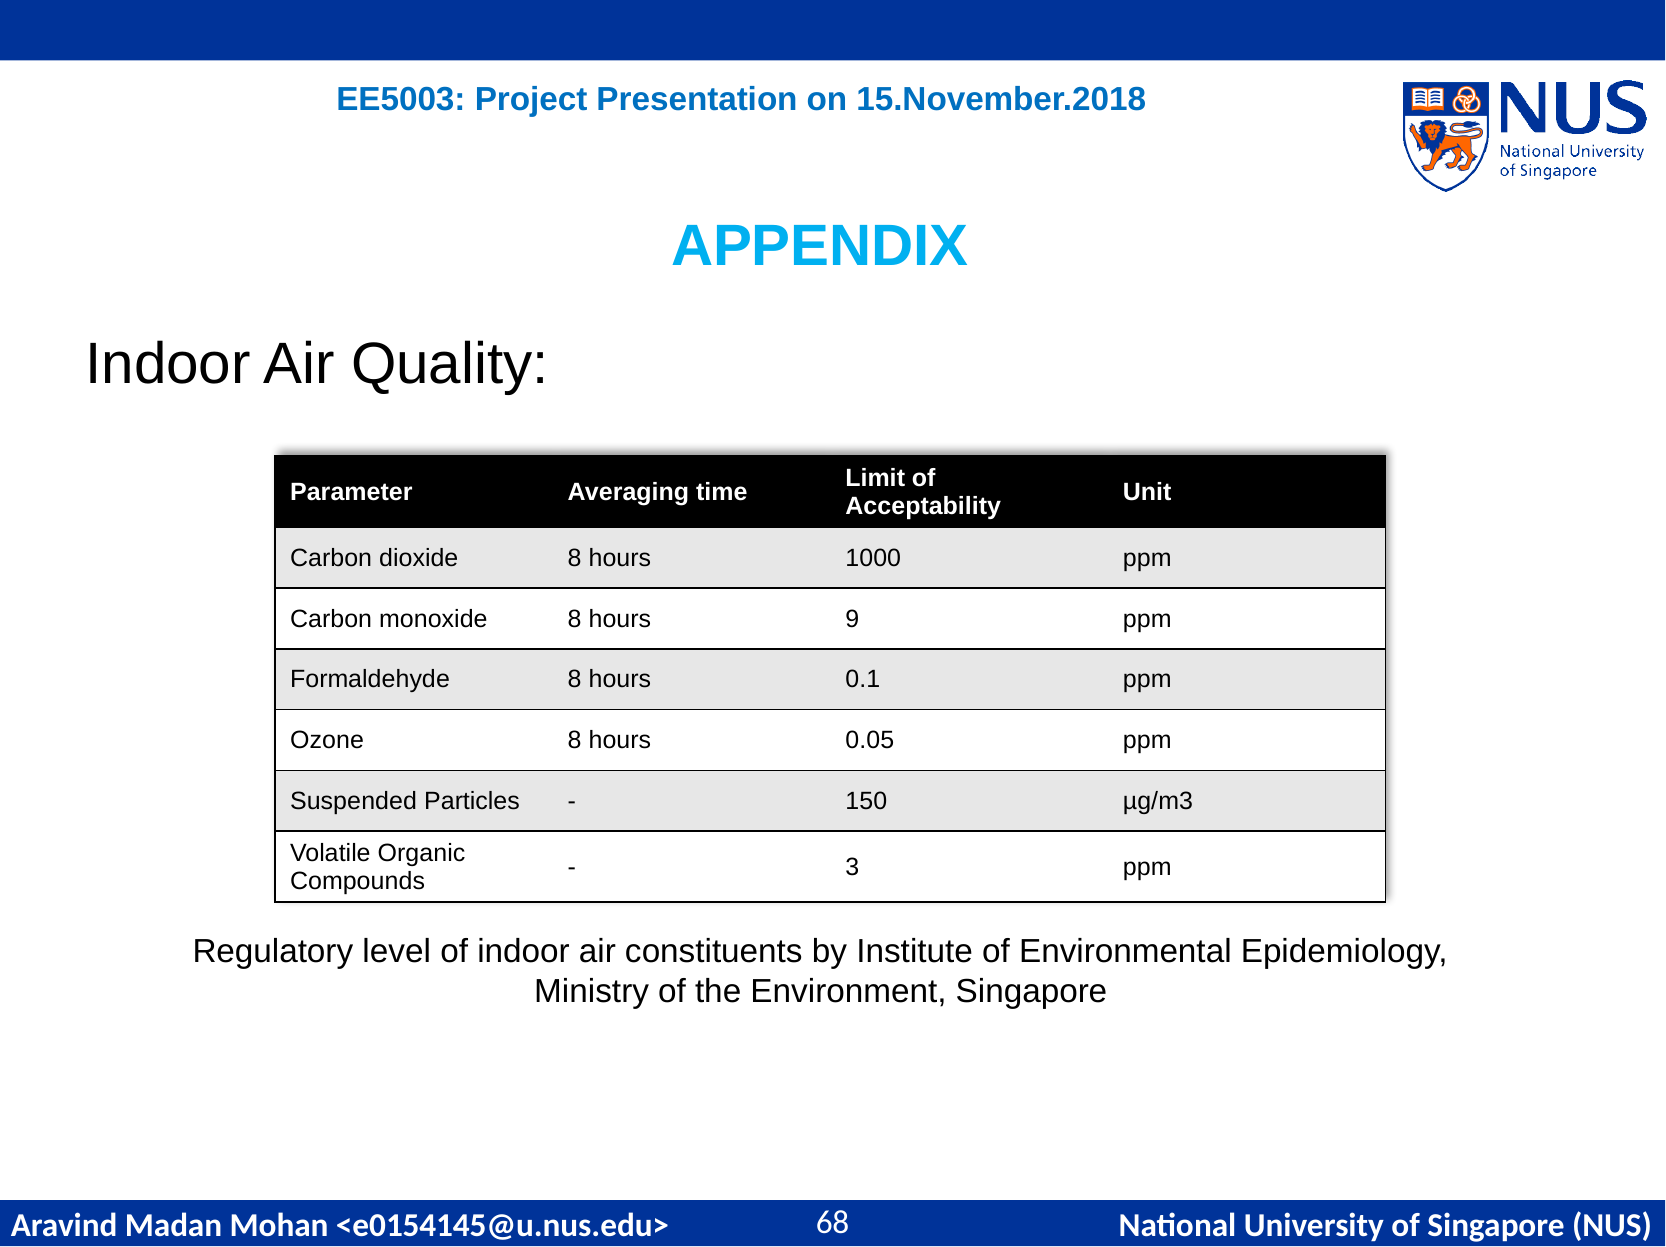

APPENDIX
Indoor Air Quality:

| Parameter | Averaging time | Limit of Acceptability | Unit |
| --- | --- | --- | --- |
| Carbon dioxide | 8 hours | 1000 | ppm |
| Carbon monoxide | 8 hours | 9 | ppm |
| Formaldehyde | 8 hours | 0.1 | ppm |
| Ozone | 8 hours | 0.05 | ppm |
| Suspended Particles | - | 150 | µg/m3 |
| Volatile Organic Compounds | - | 3 | ppm |
Regulatory level of indoor air constituents by Institute of Environmental Epidemiology,
Ministry of the Environment, Singapore

68